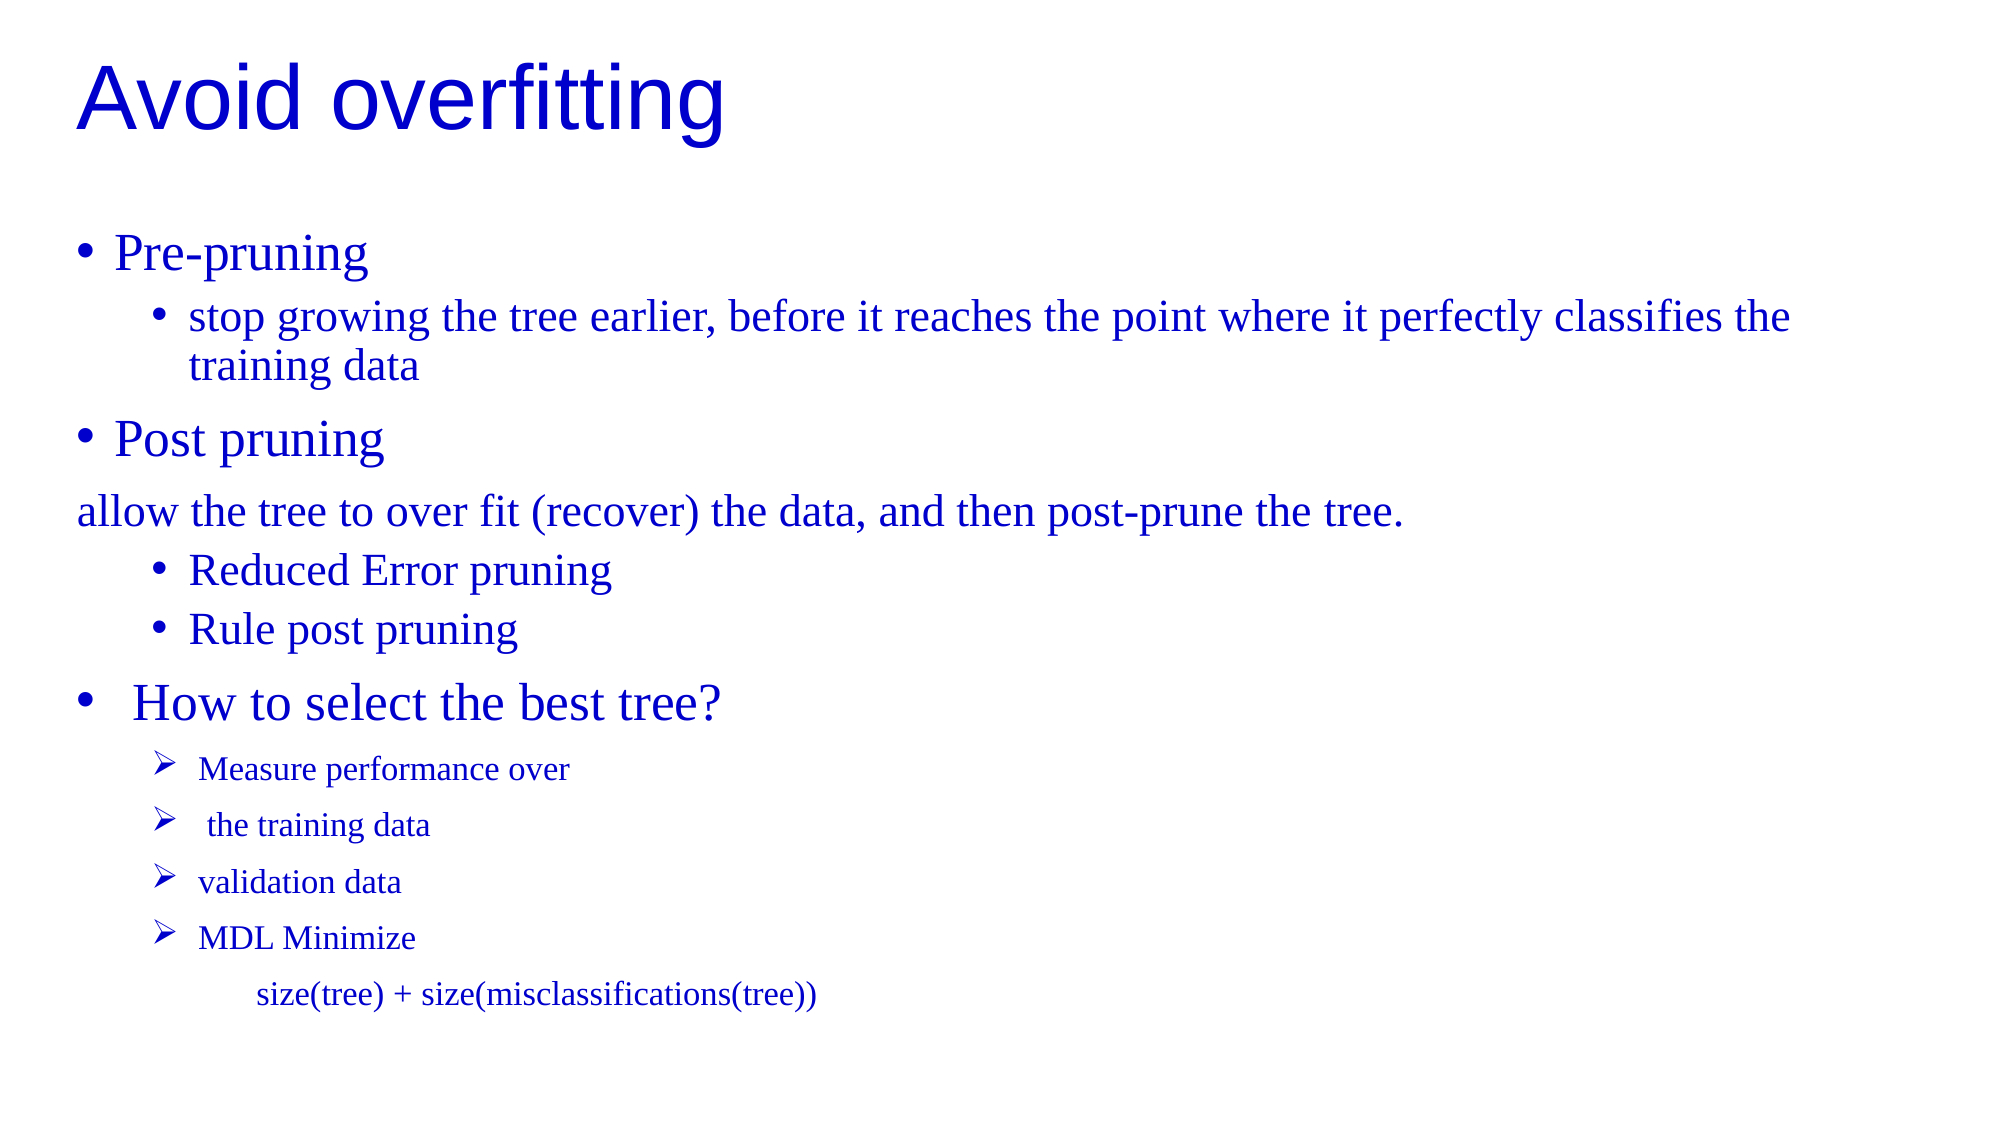

# Avoid overfitting
Pre-pruning
stop growing the tree earlier, before it reaches the point where it perfectly classifies the training data
Post pruning
allow the tree to over fit (recover) the data, and then post-prune the tree.
Reduced Error pruning
Rule post pruning
How to select the best tree?
Measure performance over
		 the training data
		validation data
MDL Minimize
            size(tree) + size(misclassifications(tree))